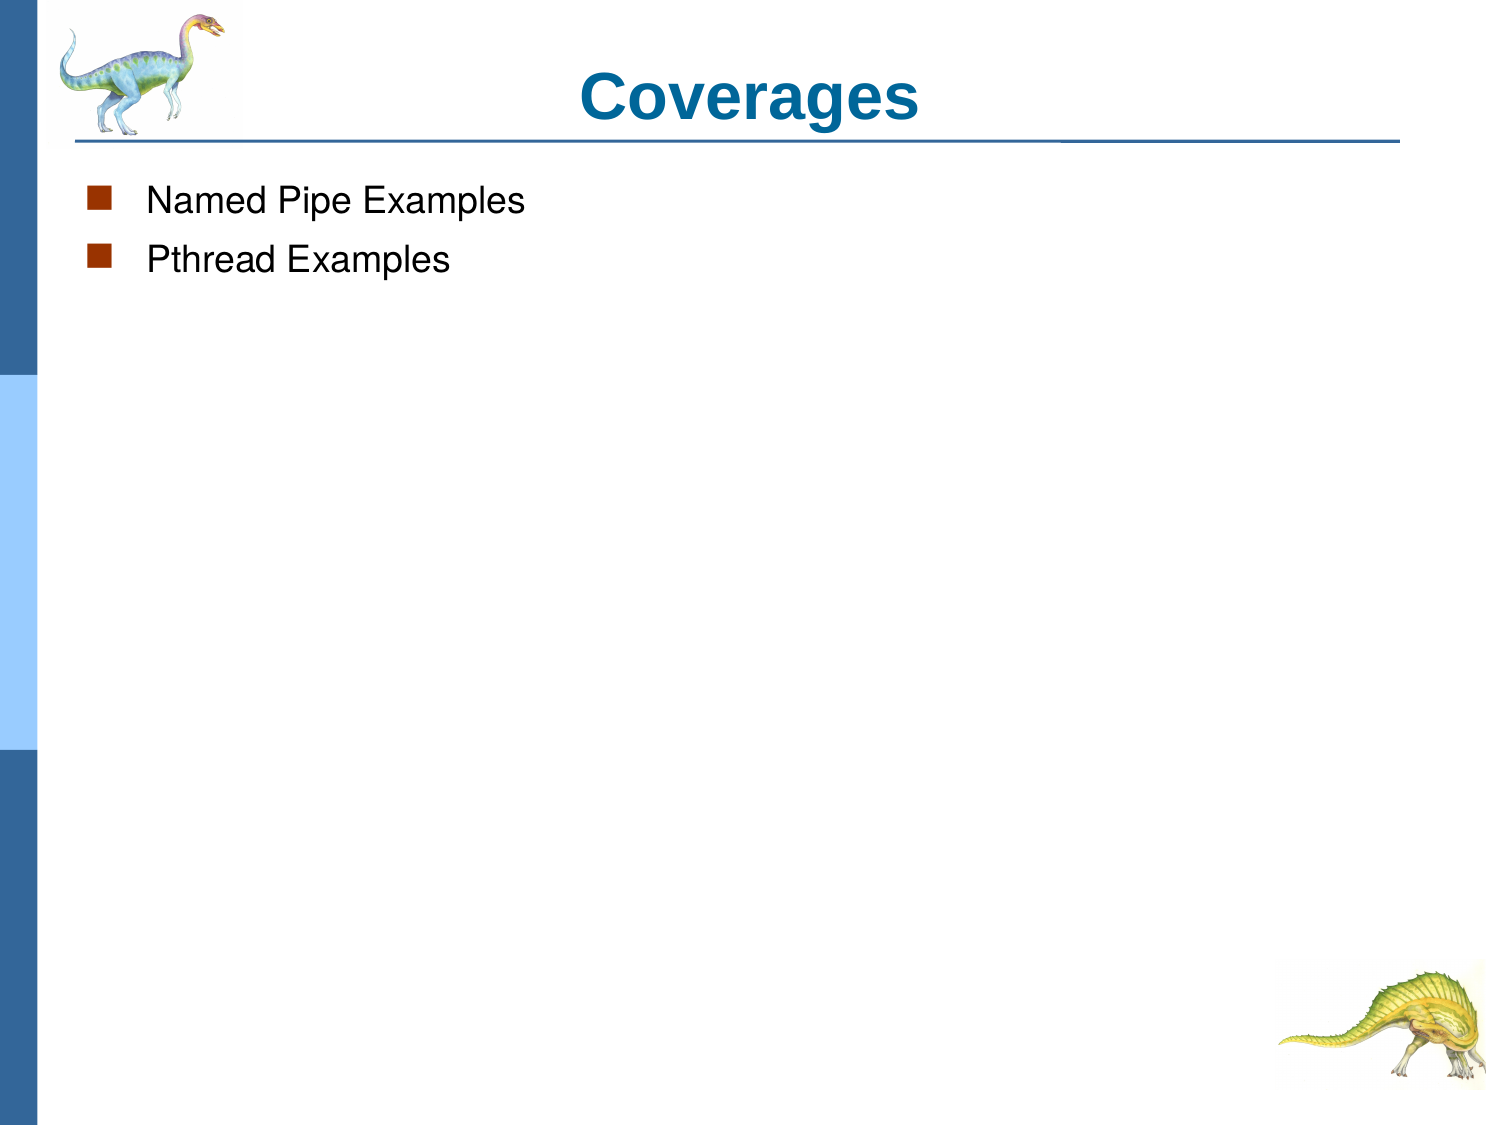

# Coverages
Named Pipe Examples
Pthread Examples